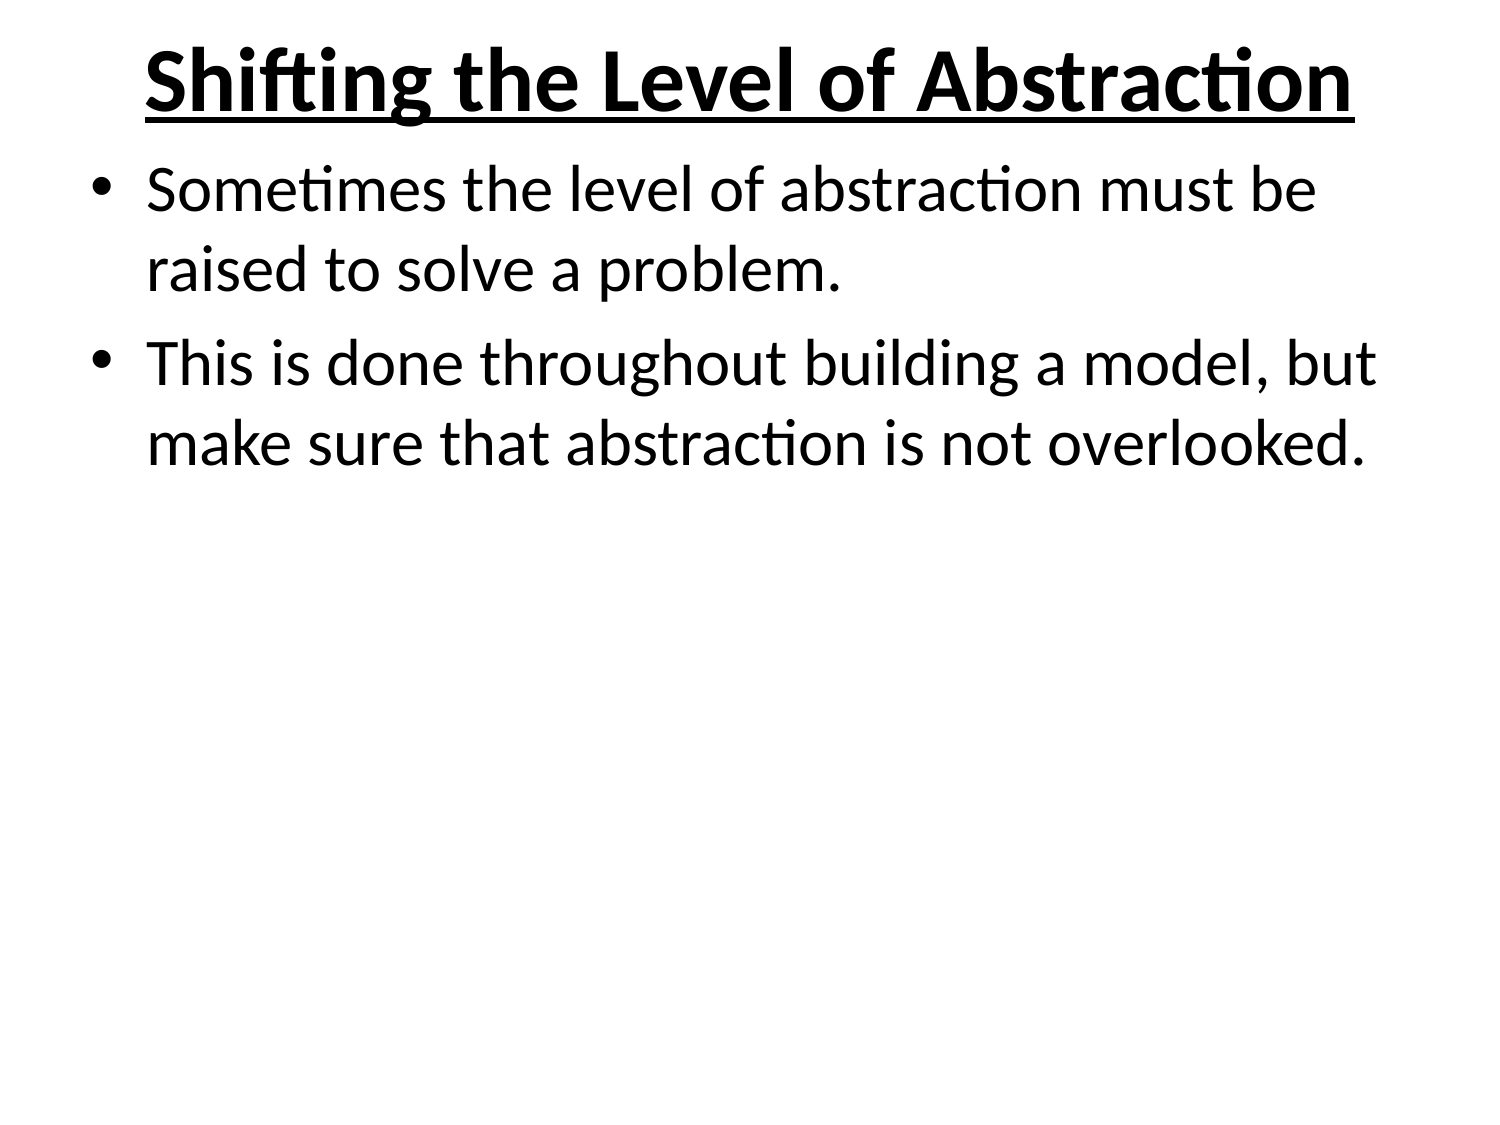

# Shifting the Level of Abstraction
Sometimes the level of abstraction must be raised to solve a problem.
This is done throughout building a model, but  make sure that abstraction is not overlooked.